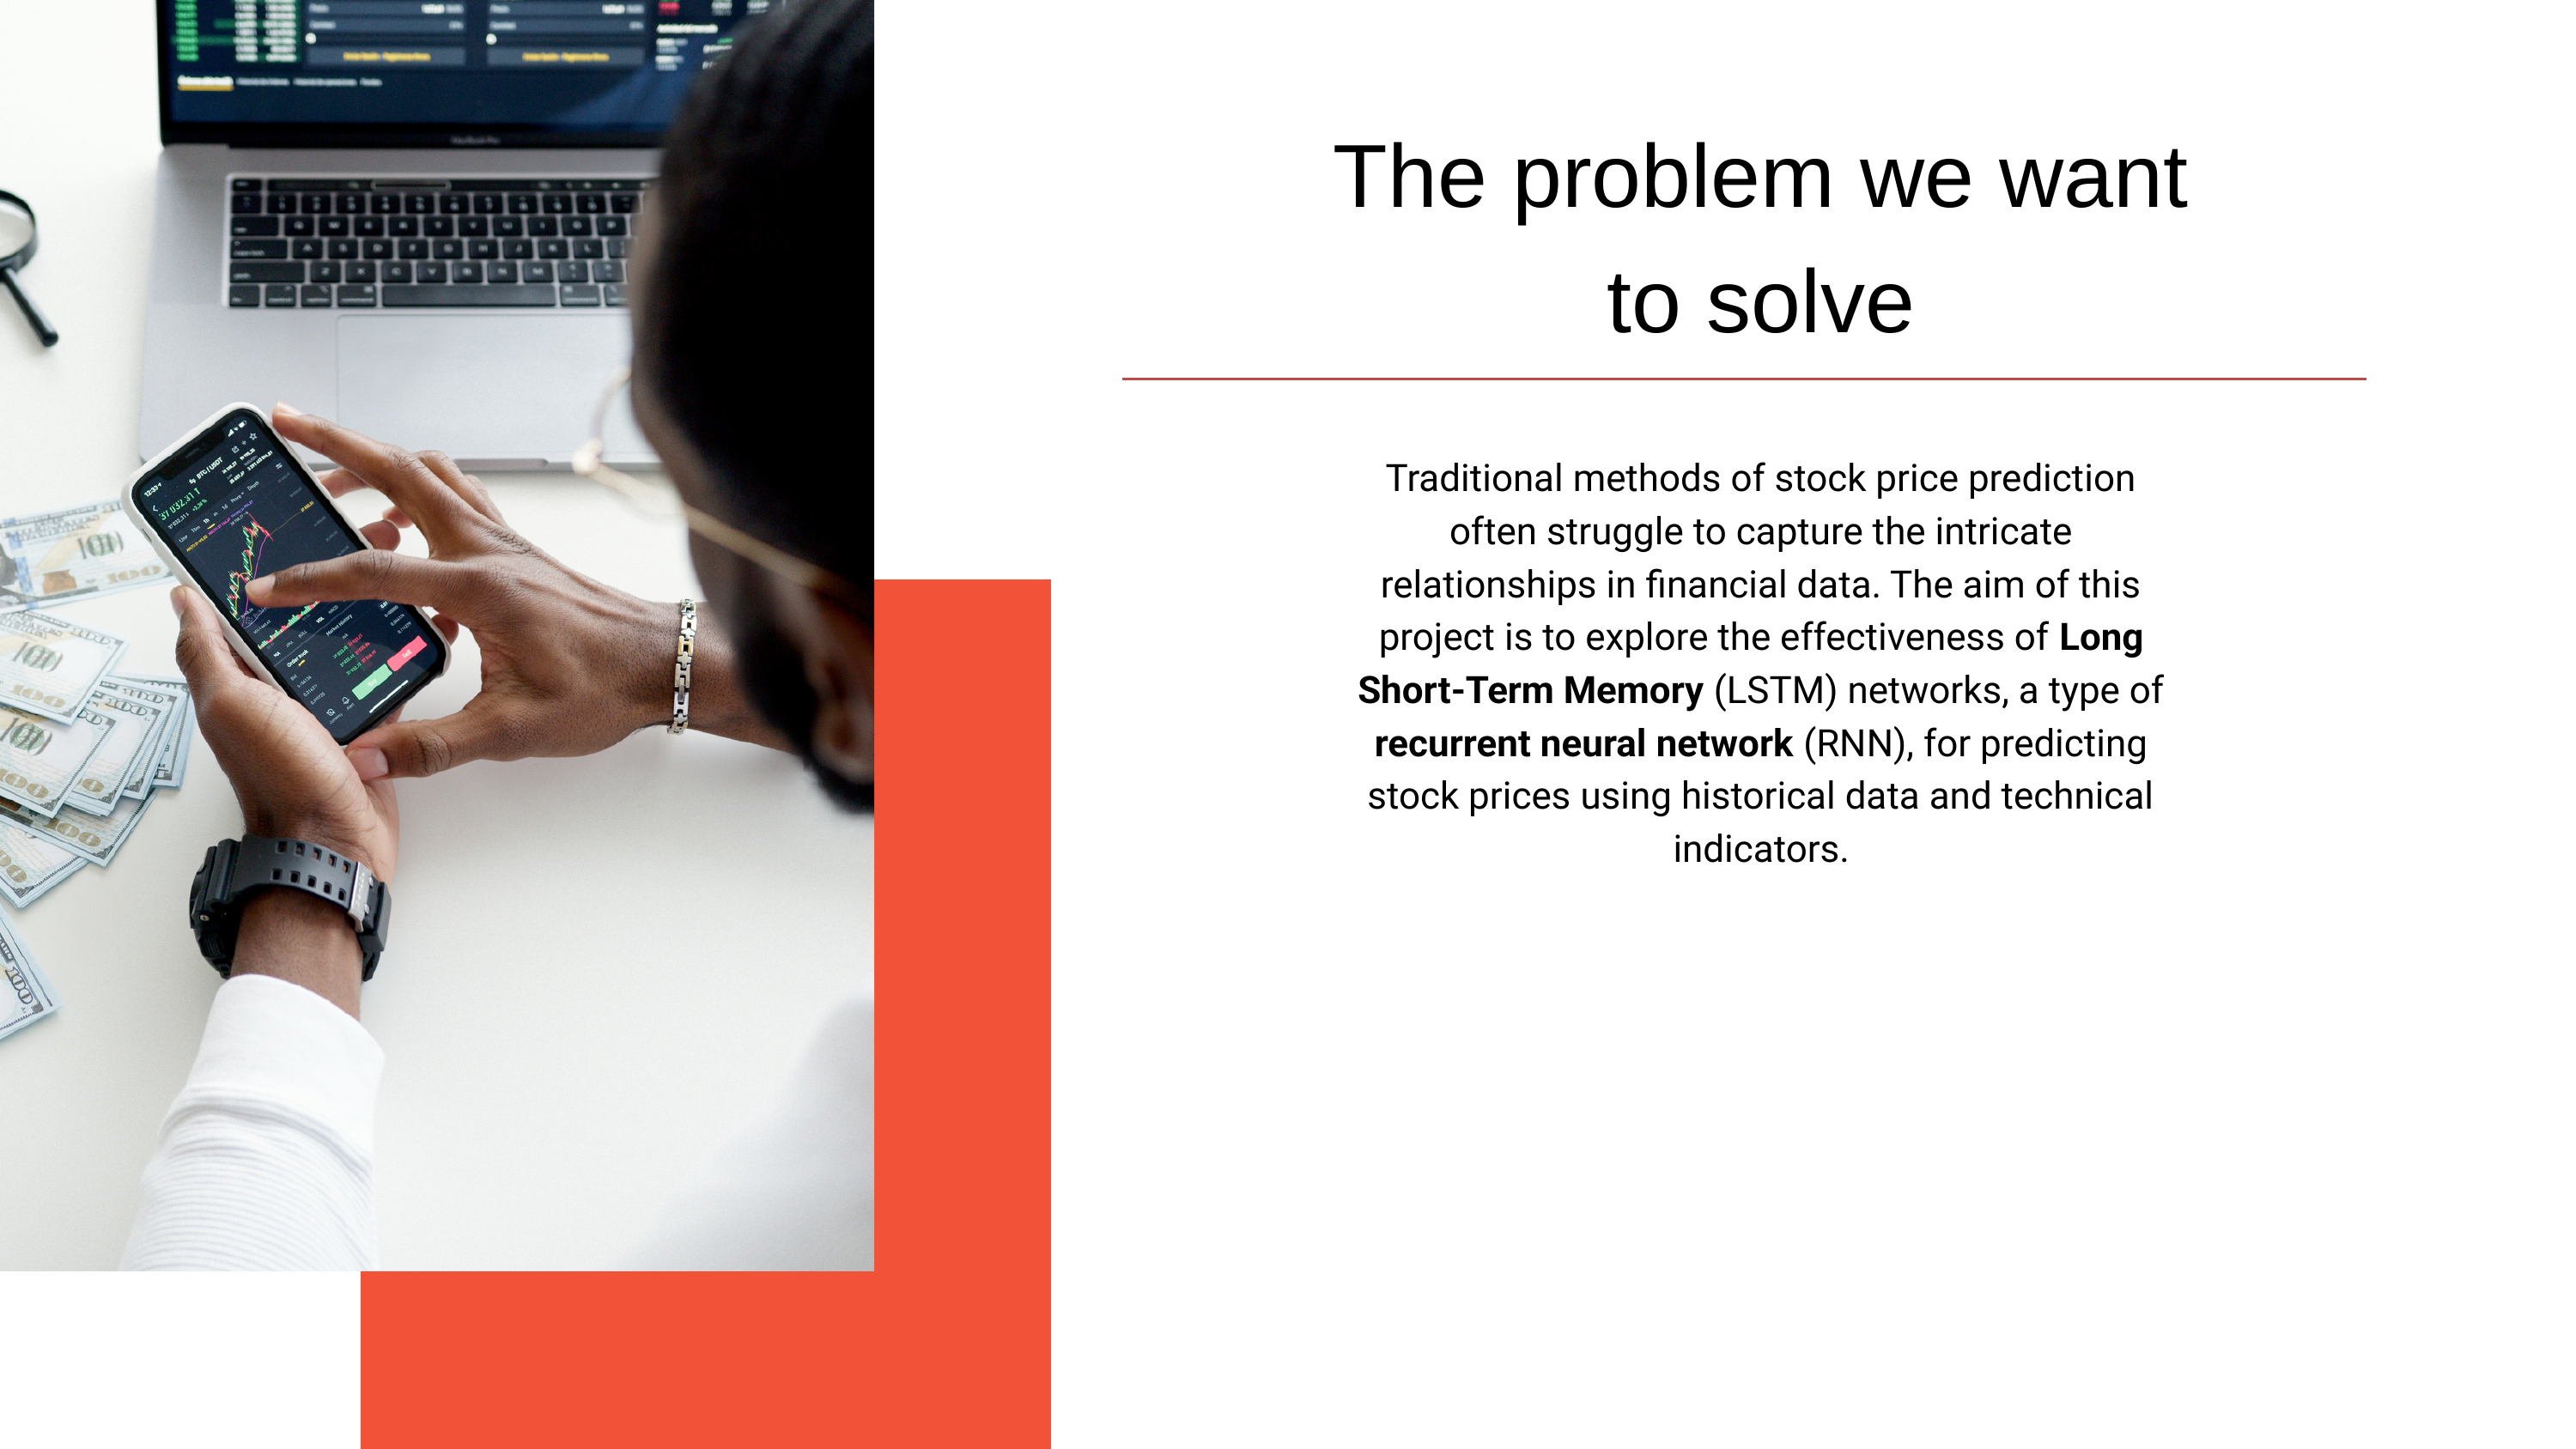

The problem we want to solve
Traditional methods of stock price prediction often struggle to capture the intricate relationships in financial data. The aim of this project is to explore the effectiveness of Long Short-Term Memory (LSTM) networks, a type of recurrent neural network (RNN), for predicting stock prices using historical data and technical indicators.